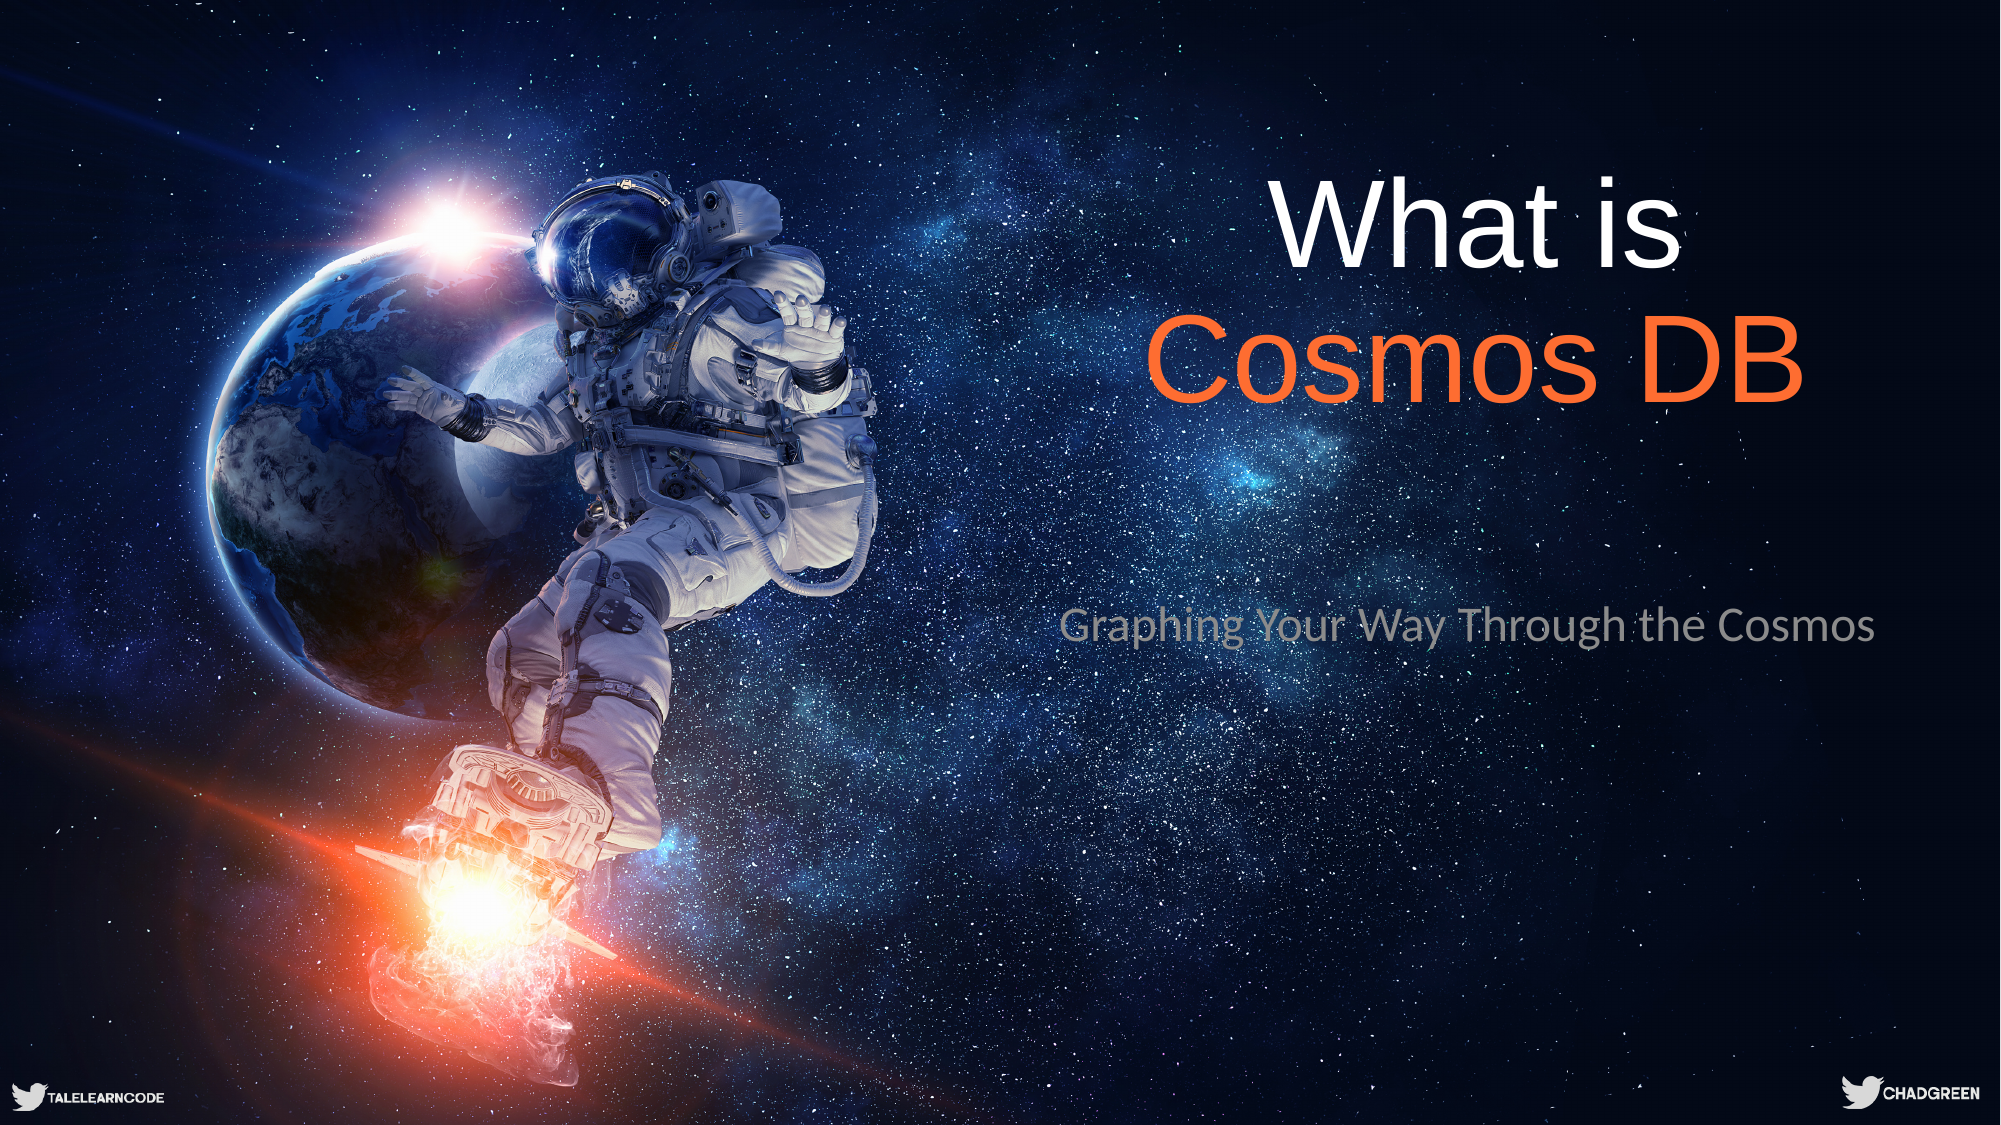

# What is Cosmos DB
Graphing Your Way Through the Cosmos